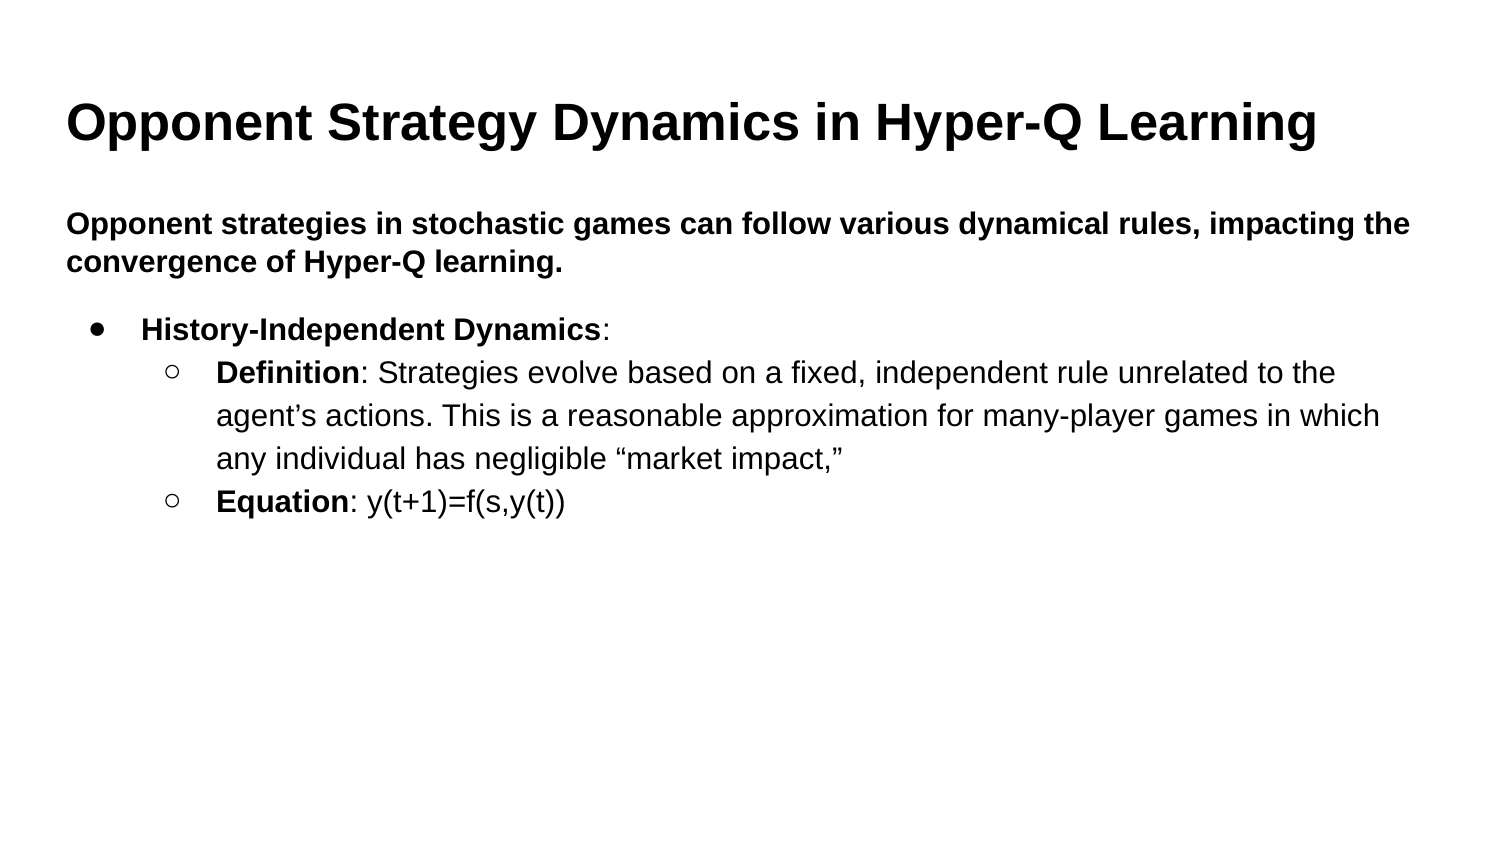

# Opponent Strategy Dynamics in Hyper-Q Learning
Opponent strategies in stochastic games can follow various dynamical rules, impacting the convergence of Hyper-Q learning.
History-Independent Dynamics:
Definition: Strategies evolve based on a fixed, independent rule unrelated to the agent’s actions. This is a reasonable approximation for many-player games in which any individual has negligible “market impact,”
Equation: y(t+1)=f(s,y(t))